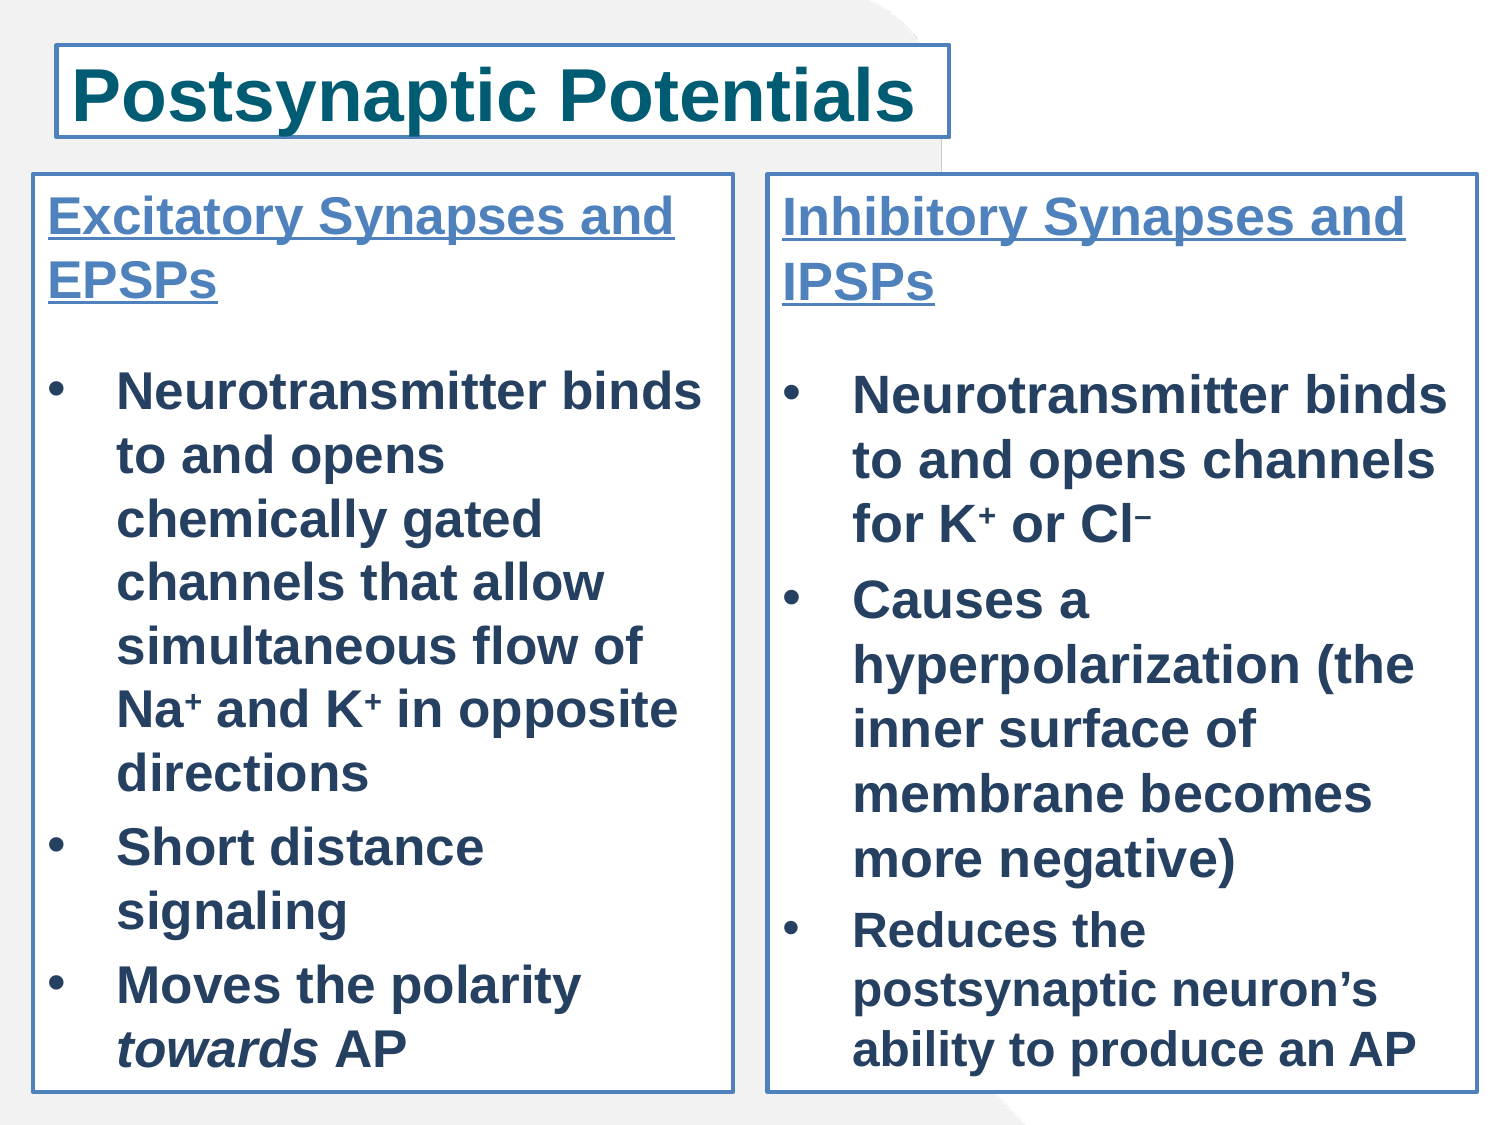

Postsynaptic Potentials
Excitatory Synapses and EPSPs

Neurotransmitter binds to and opens chemically gated channels that allow simultaneous flow of Na+ and K+ in opposite directions
Short distance signaling
Moves the polarity towards AP
Inhibitory Synapses and IPSPs

Neurotransmitter binds to and opens channels for K+ or Cl–
Causes a hyperpolarization (the inner surface of membrane becomes more negative)
Reduces the postsynaptic neuron’s ability to produce an AP